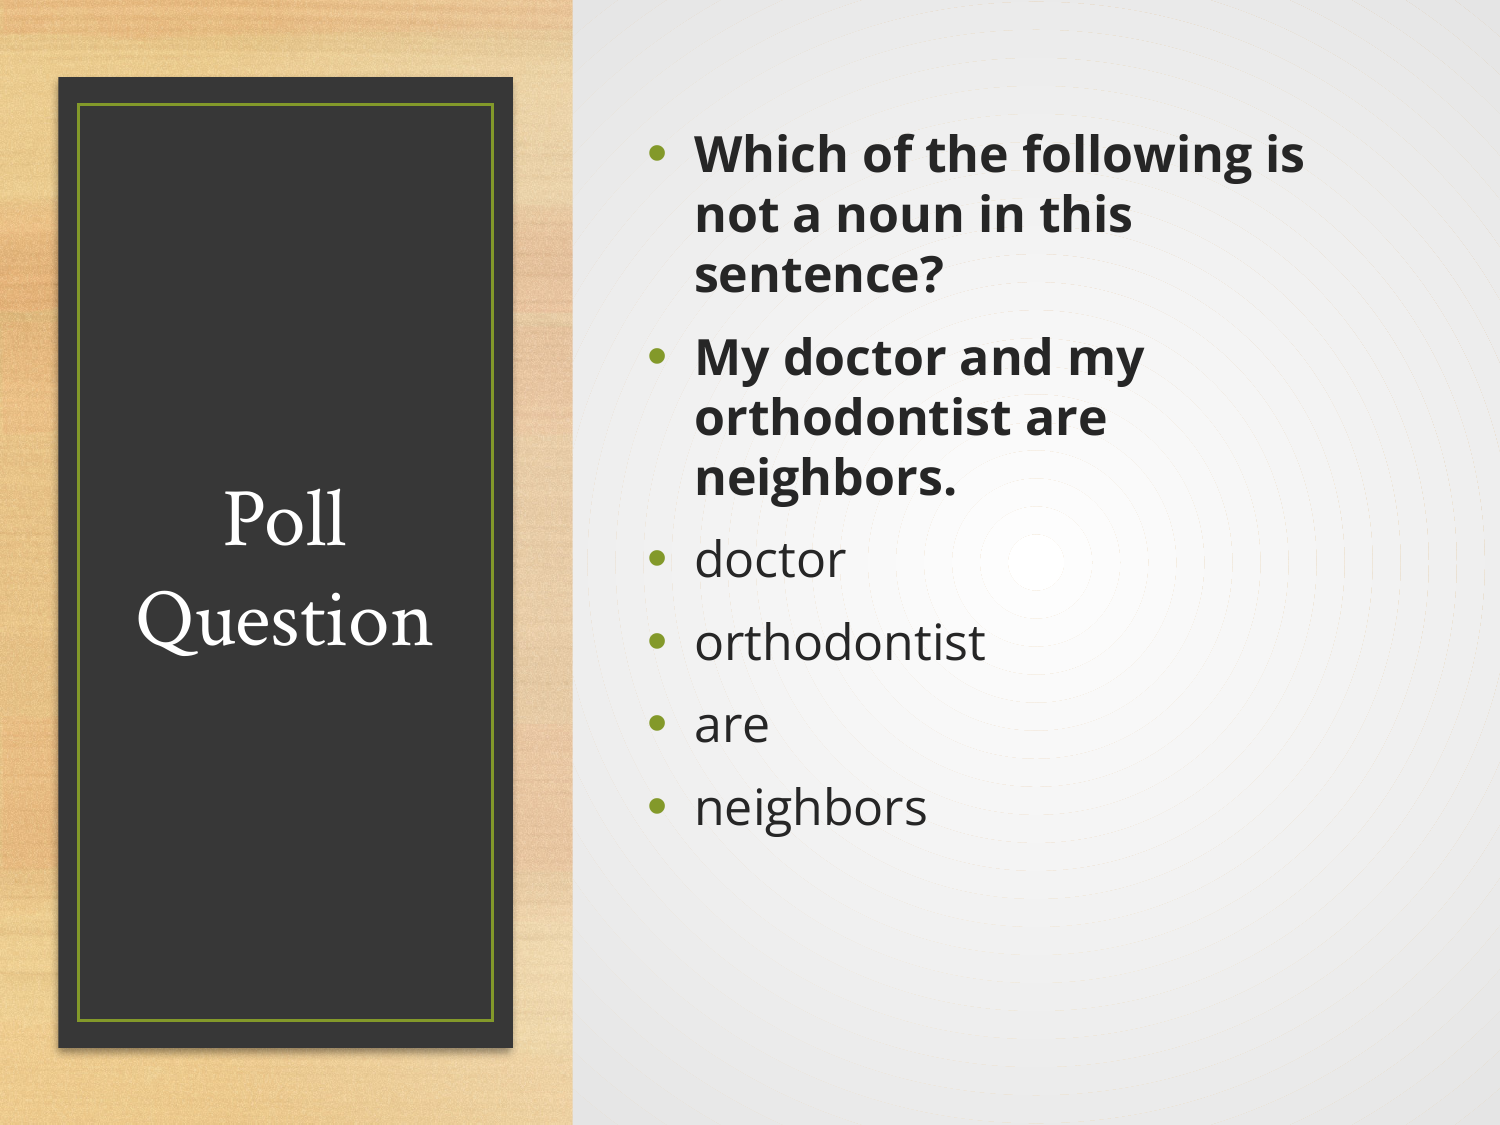

Which of the following is not a noun in this sentence?
My doctor and my orthodontist are neighbors.
doctor
orthodontist
are
neighbors

# Poll Question